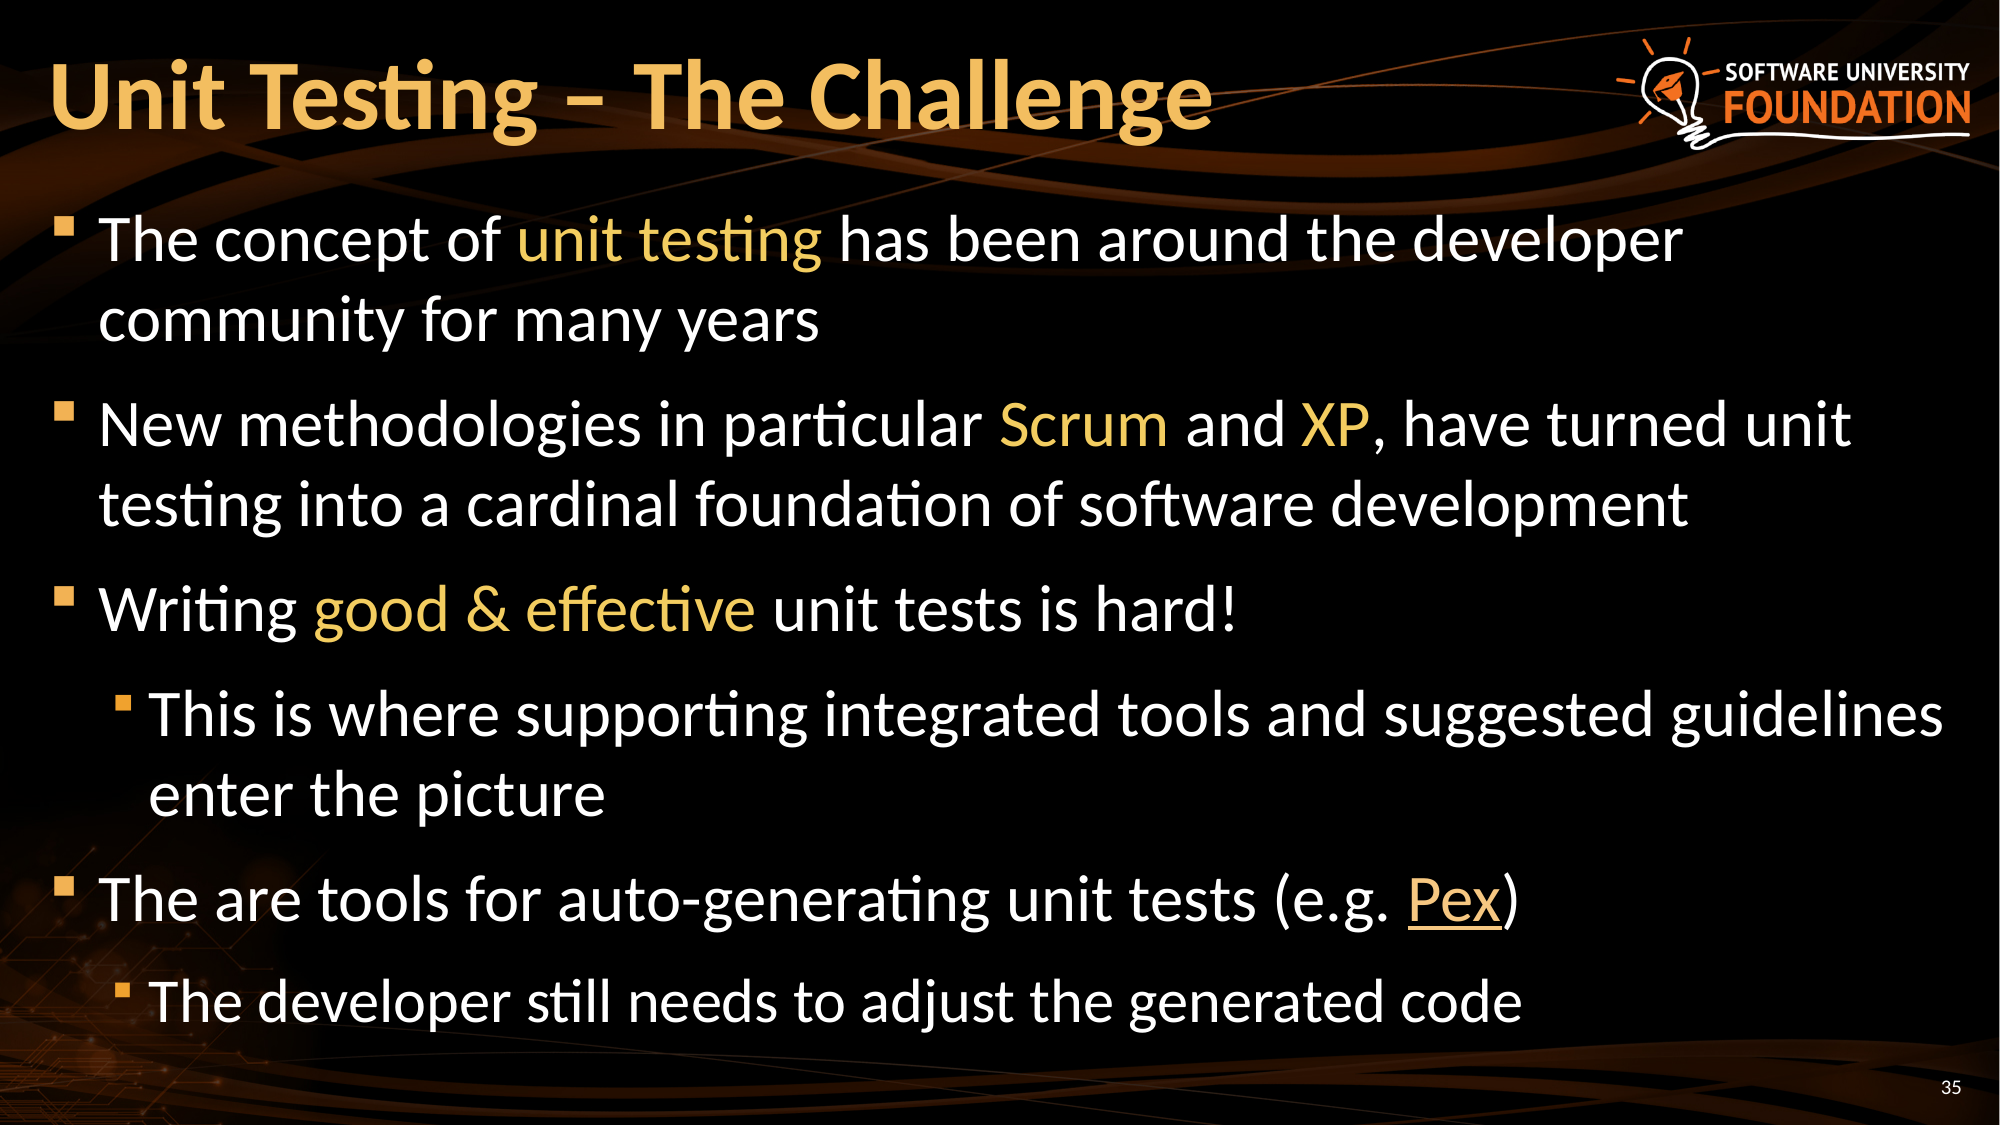

# Unit Testing – The Challenge
The concept of unit testing has been around the developer community for many years
New methodologies in particular Scrum and XP, have turned unit testing into a cardinal foundation of software development
Writing good & effective unit tests is hard!
This is where supporting integrated tools and suggested guidelines enter the picture
The are tools for auto-generating unit tests (e.g. Pex)
The developer still needs to adjust the generated code
35